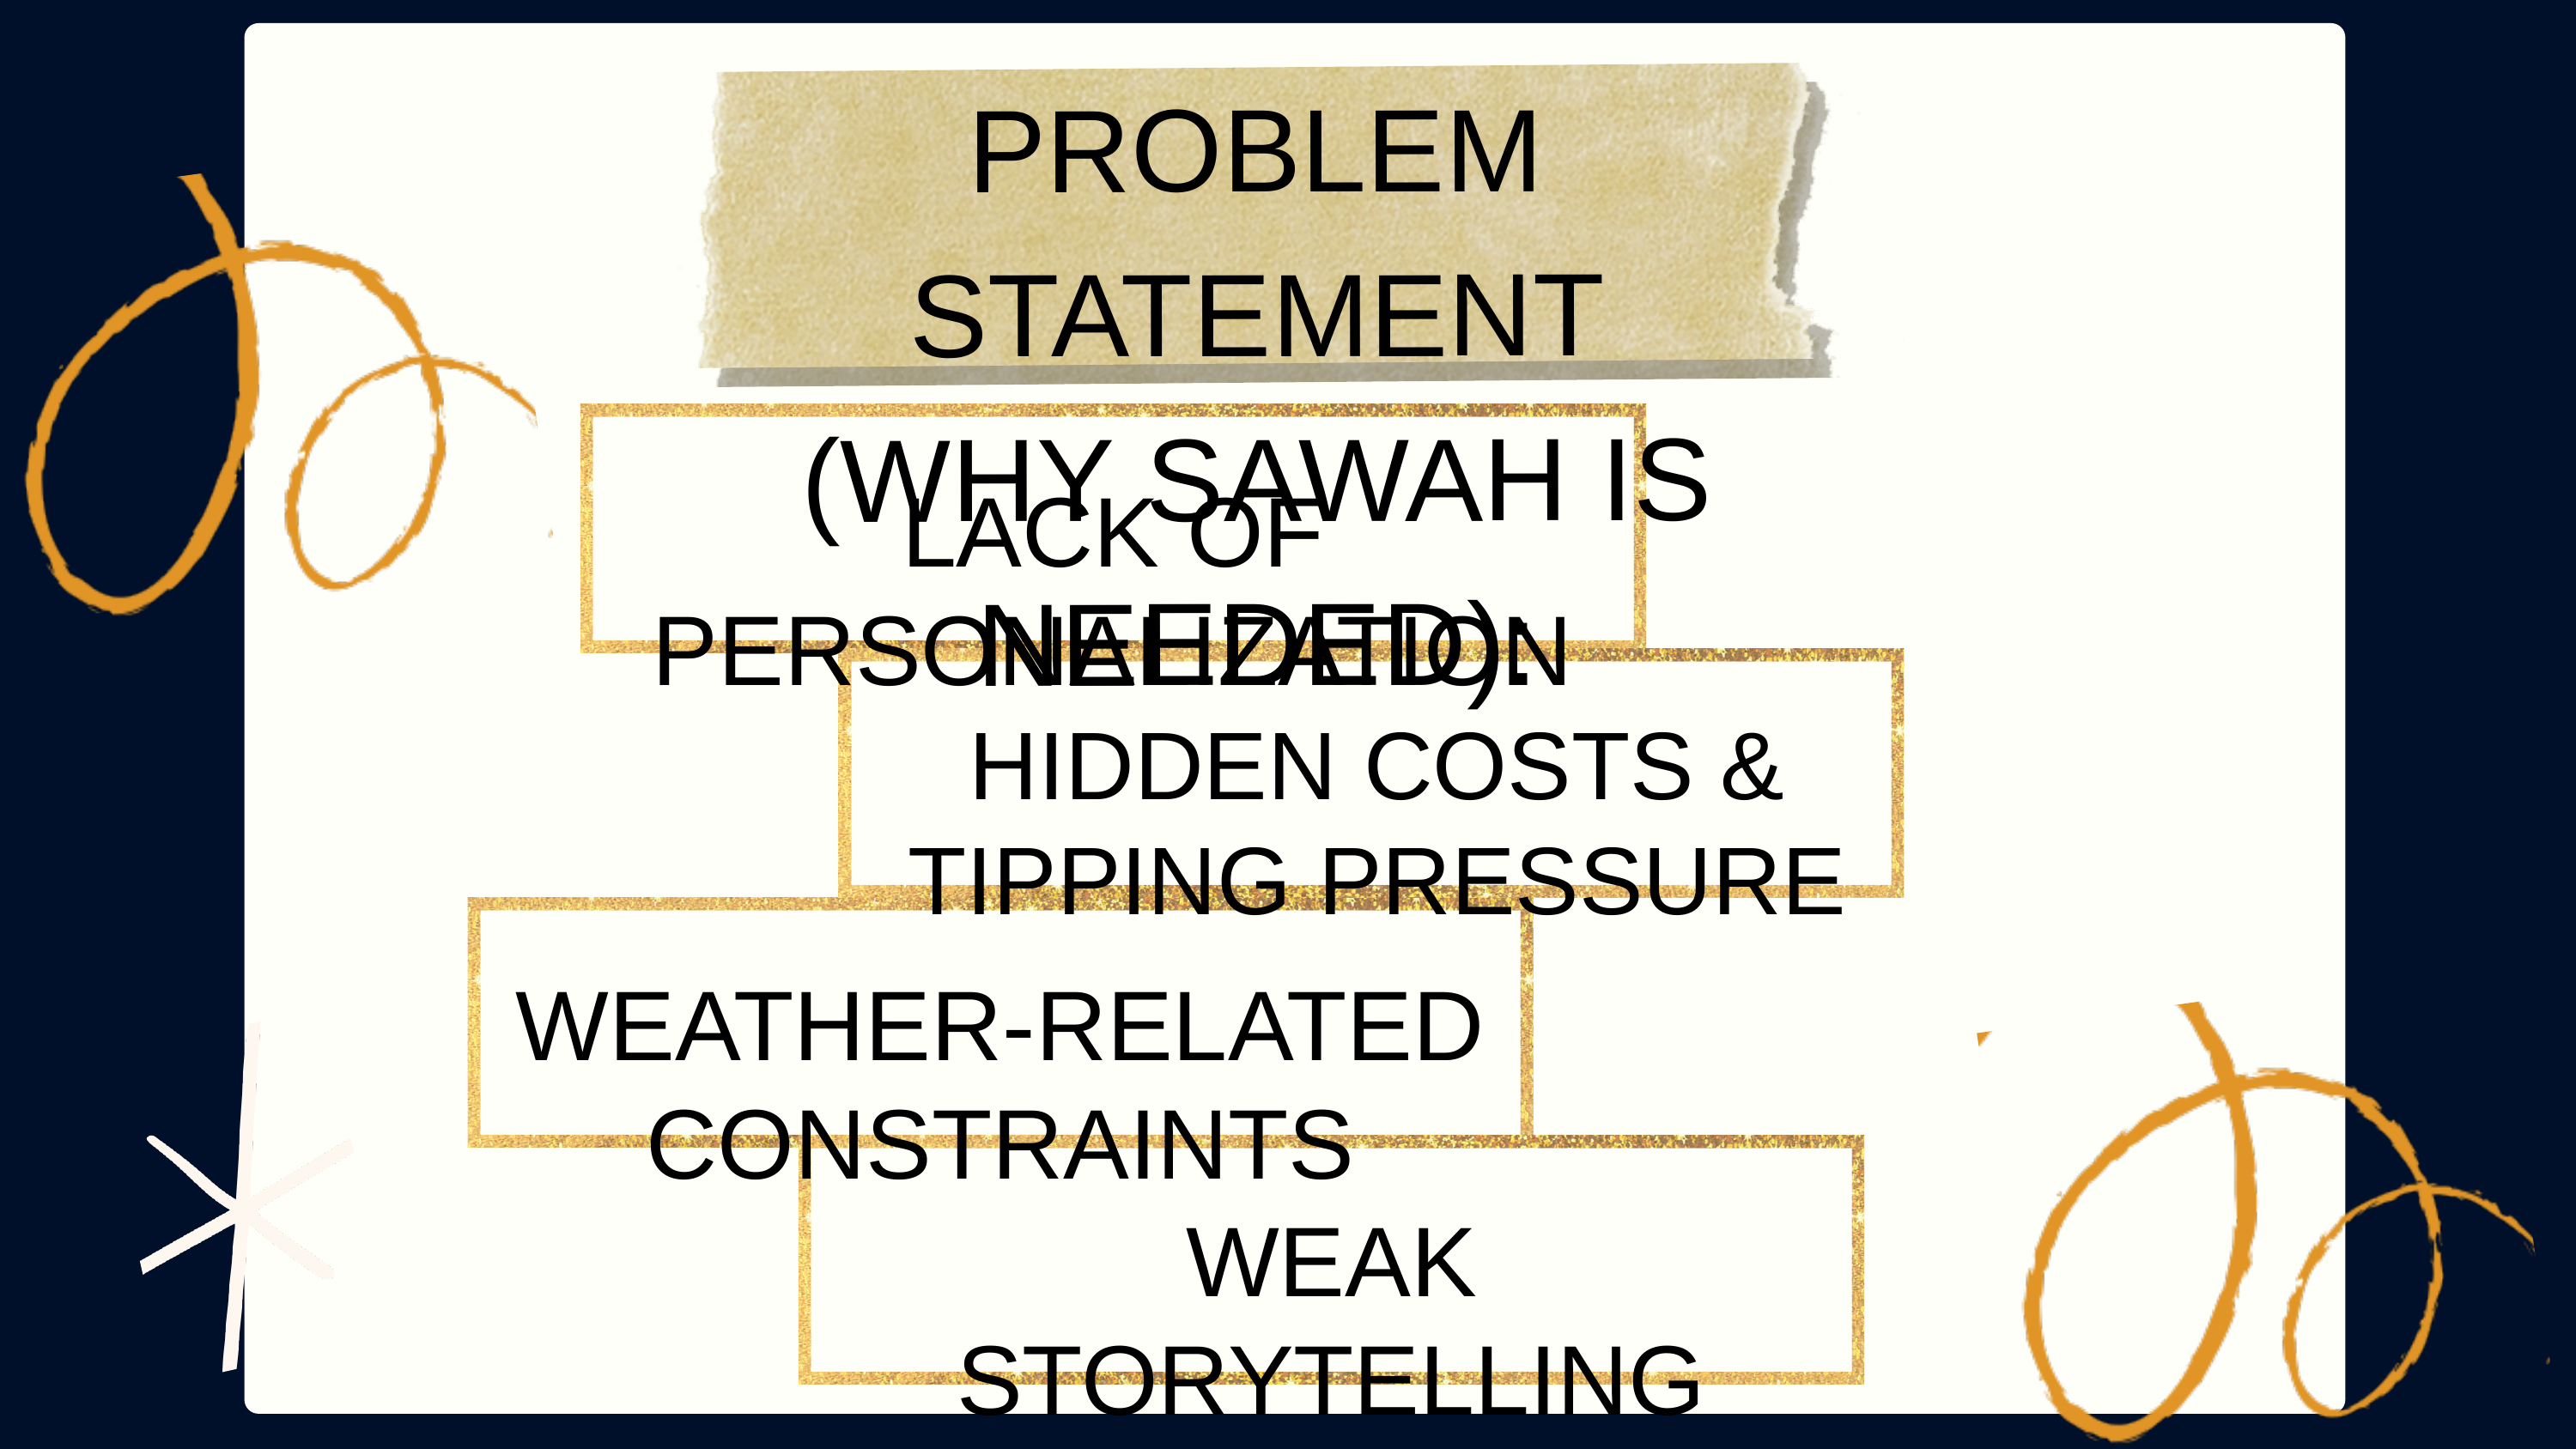

PROBLEM STATEMENT (WHY SAWAH IS NEEDED):

LACK OF PERSONALIZATION

HIDDEN COSTS & TIPPING PRESSURE

WEATHER-RELATED CONSTRAINTS

WEAK STORYTELLING INTEGRATION